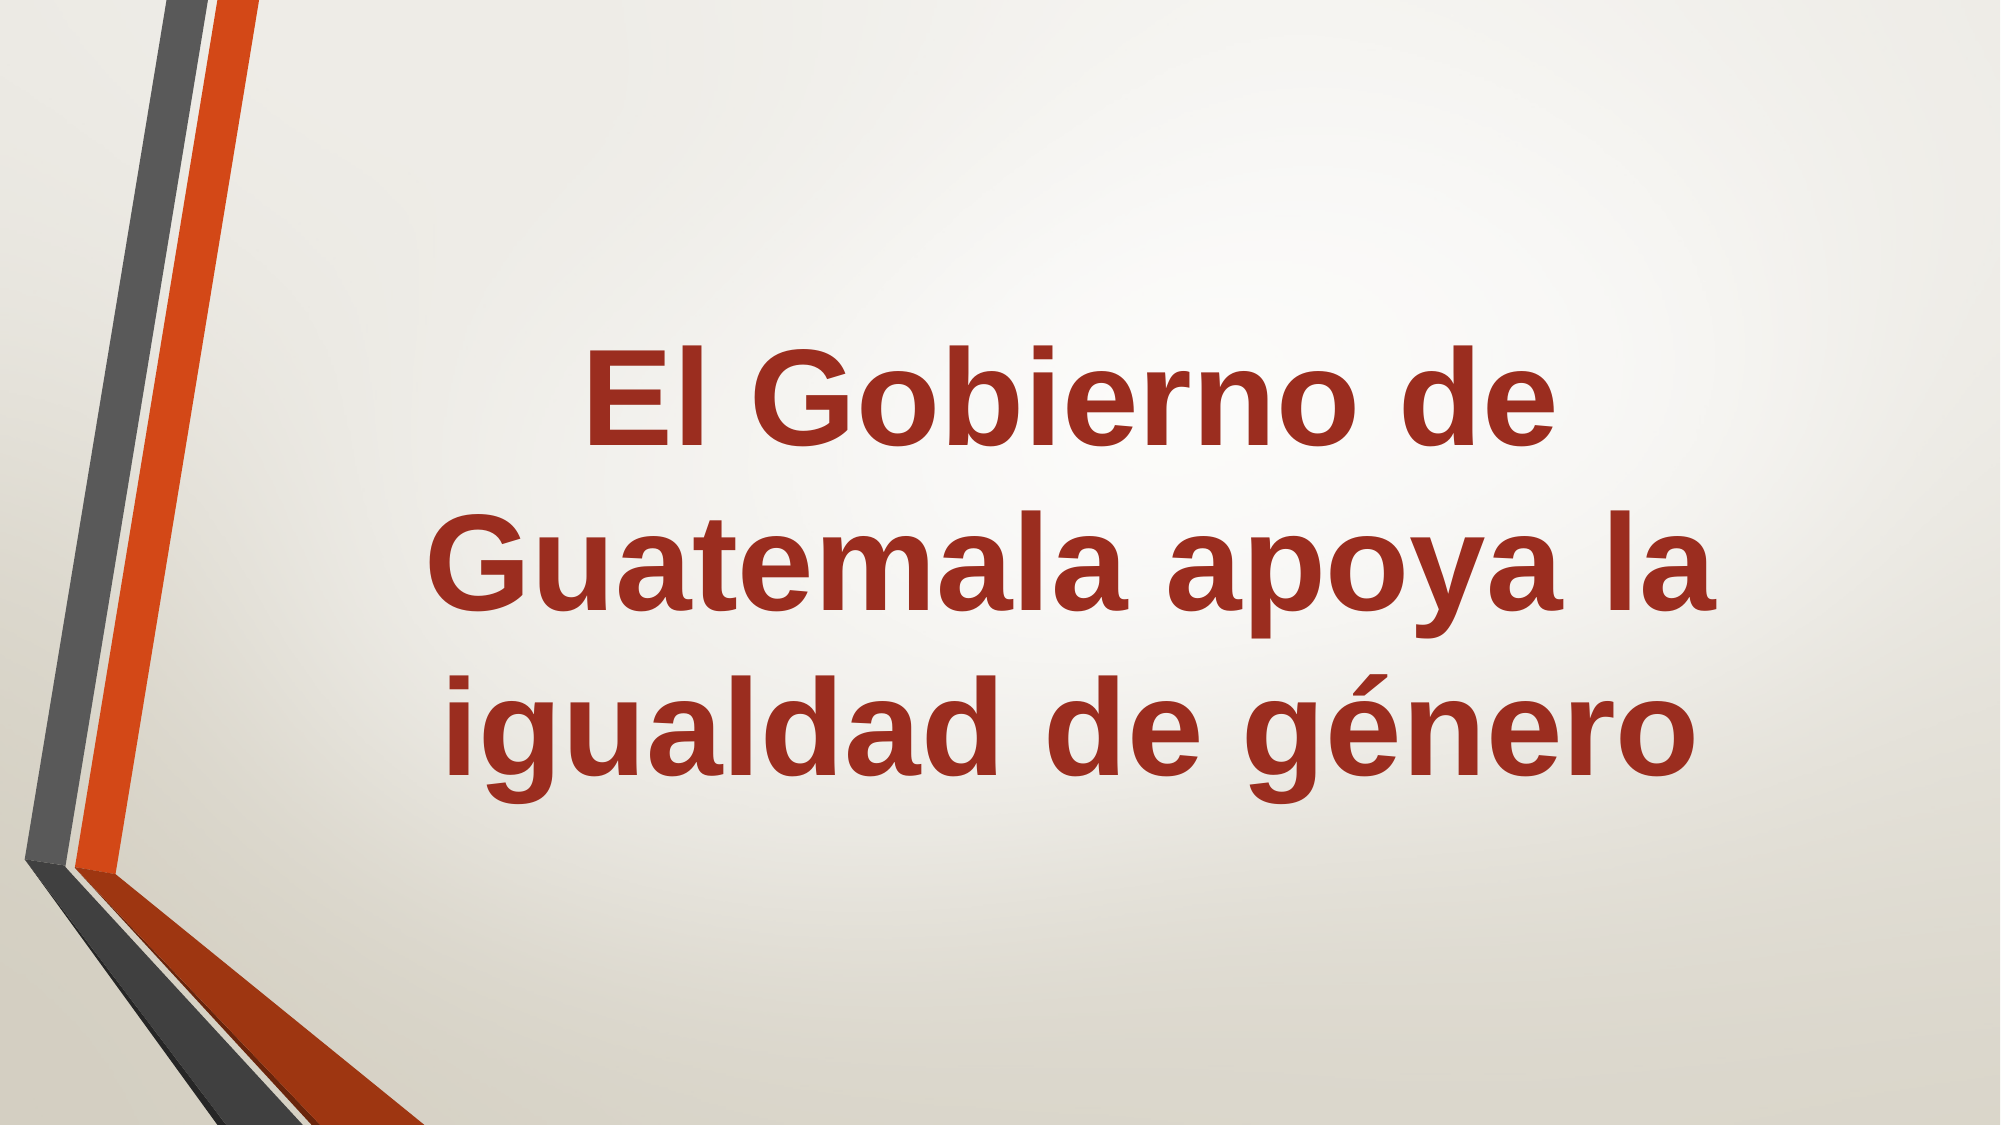

El Gobierno de Guatemala apoya la igualdad de género